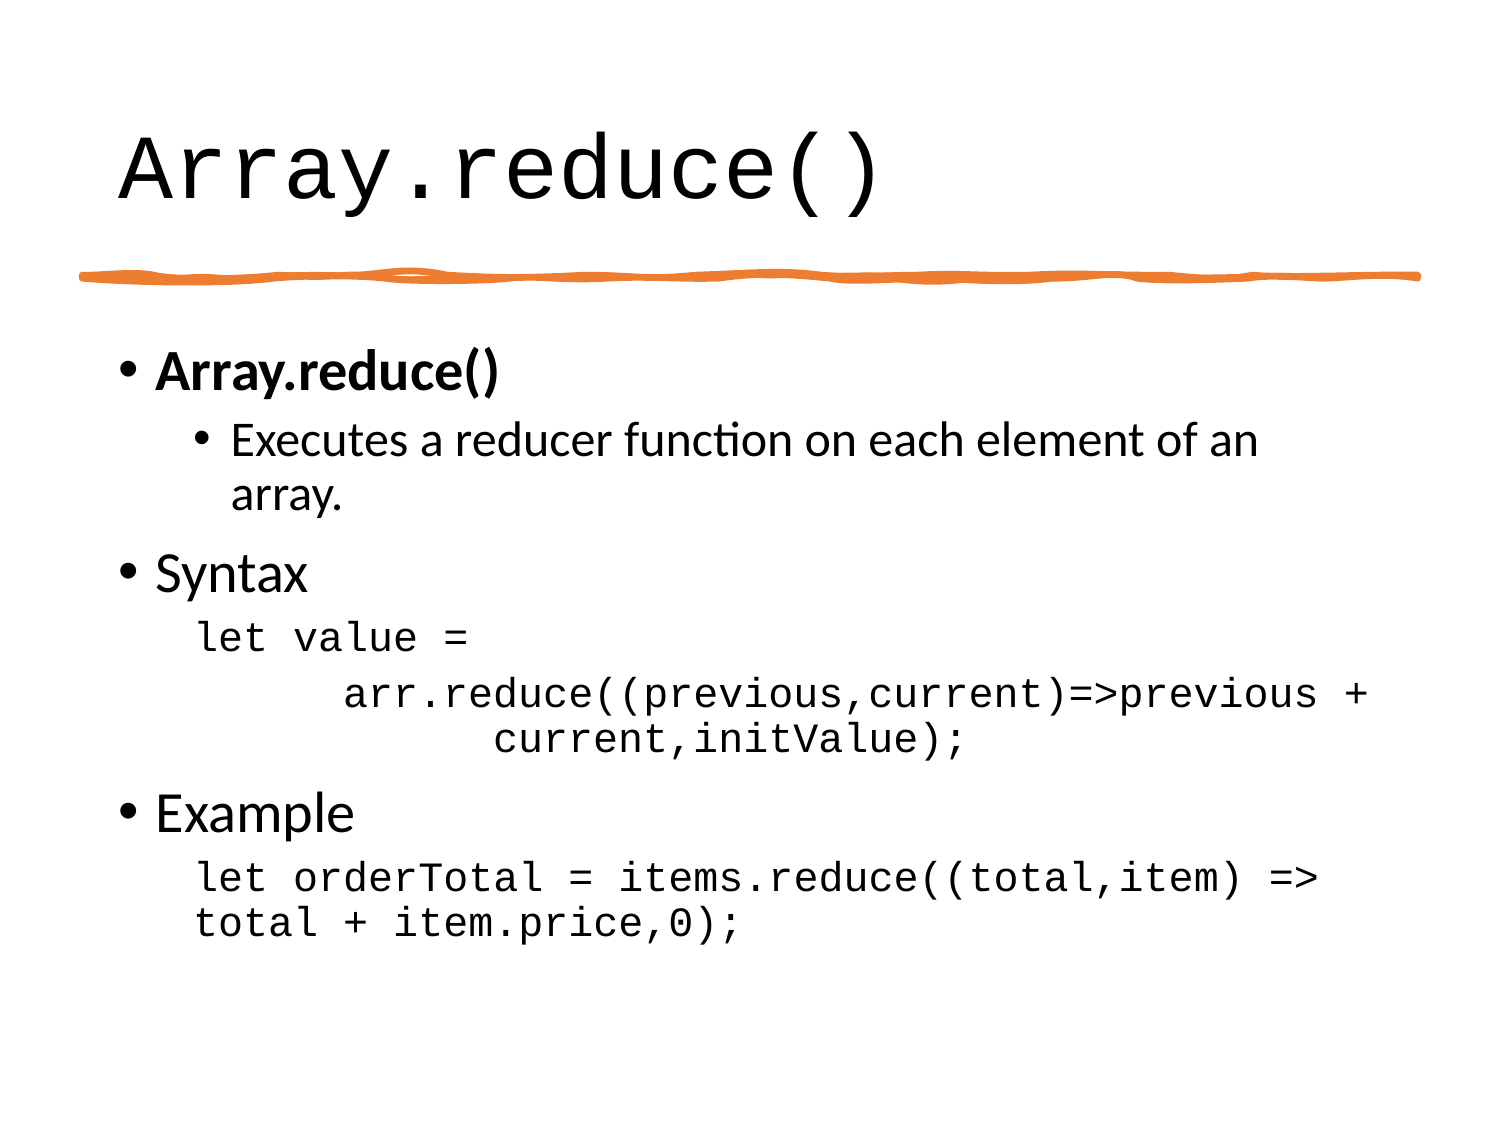

# Array.reduce()
Array.reduce()
Executes a reducer function on each element of an array.
Syntax
let value =
	arr.reduce((previous,current)=>previous + 		current,initValue);
Example
let orderTotal = items.reduce((total,item) => total + item.price,0);